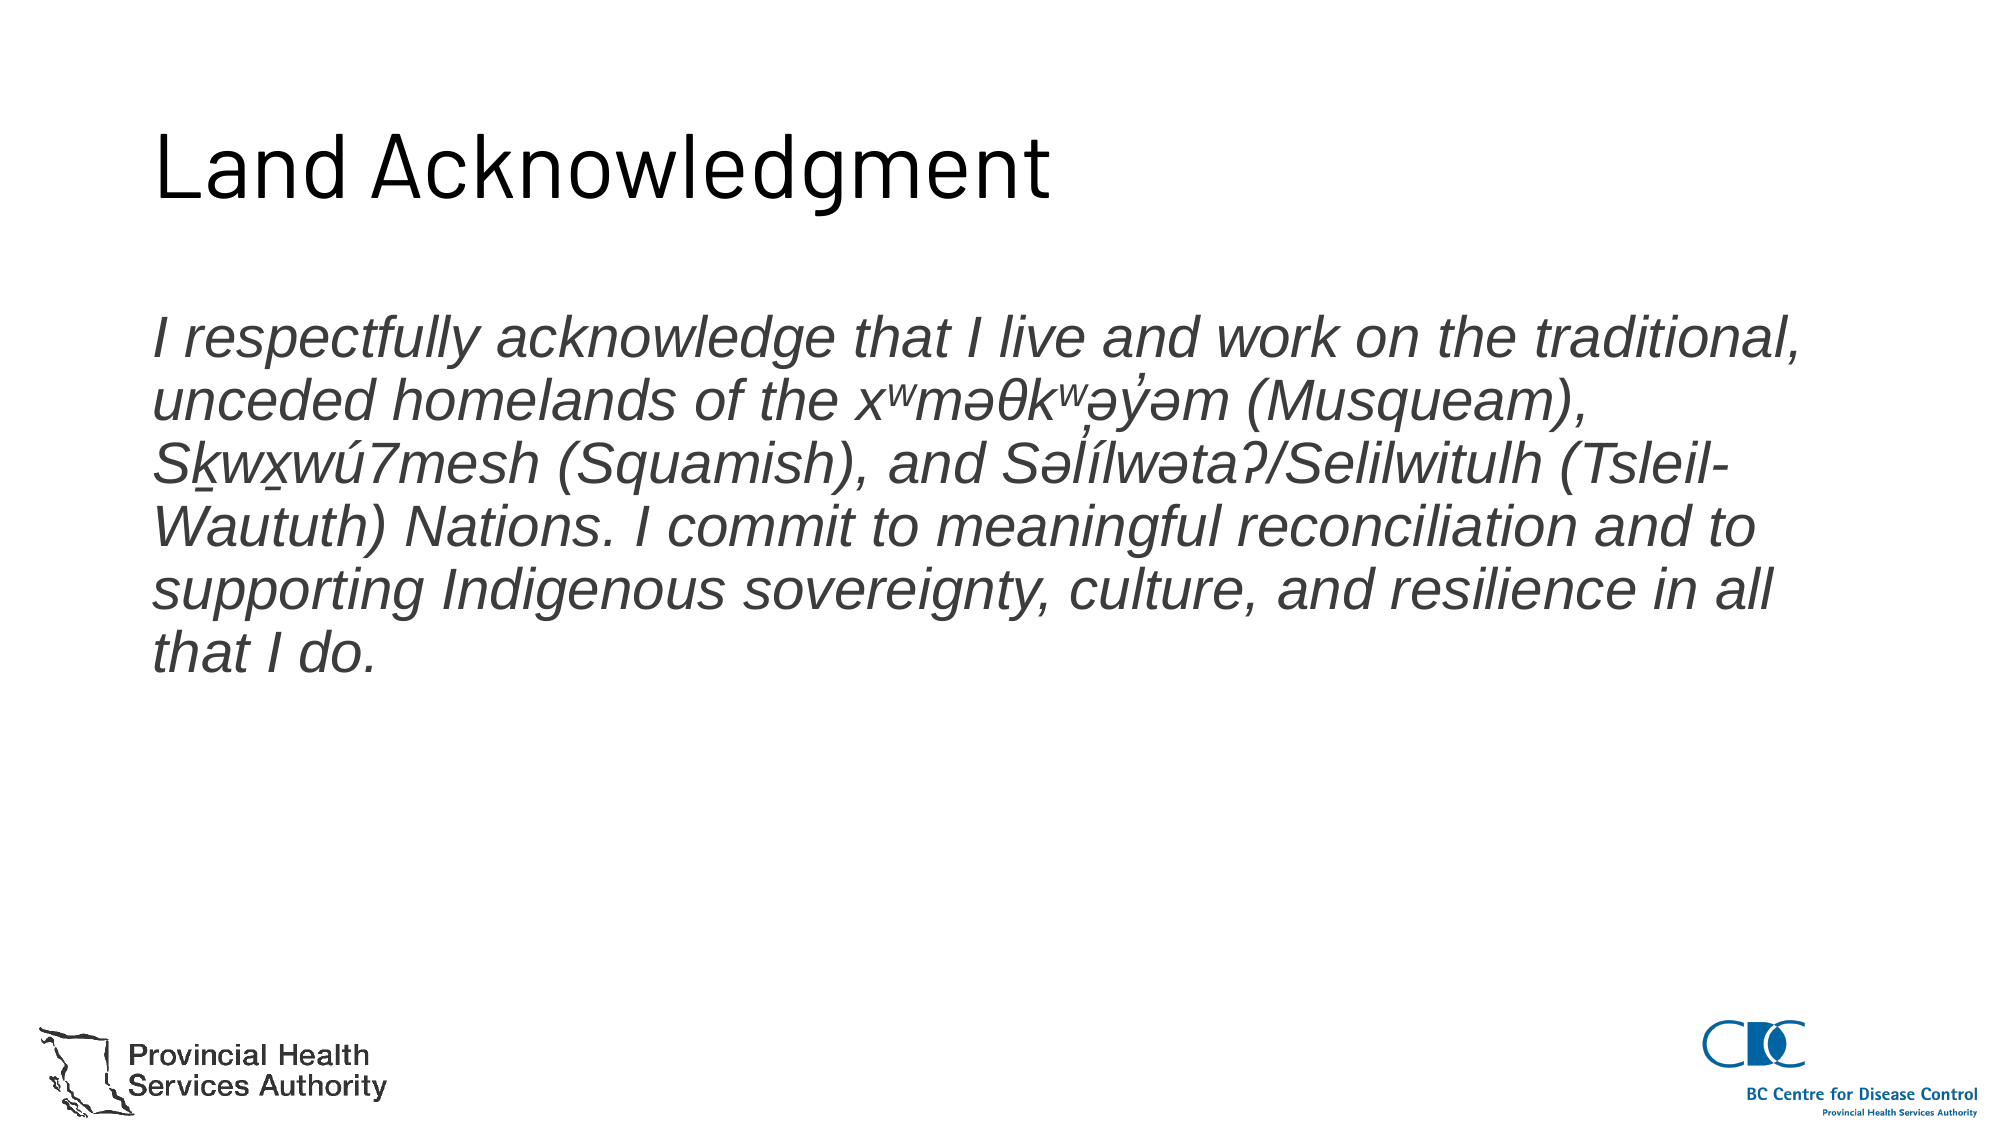

# Land Acknowledgment
I respectfully acknowledge that I live and work on the traditional, unceded homelands of the xʷməθkʷəy̓əm (Musqueam), Sḵwx̱wú7mesh (Squamish), and Səl̓ílwətaʔ/Selilwitulh (Tsleil-Waututh) Nations. I commit to meaningful reconciliation and to supporting Indigenous sovereignty, culture, and resilience in all that I do.